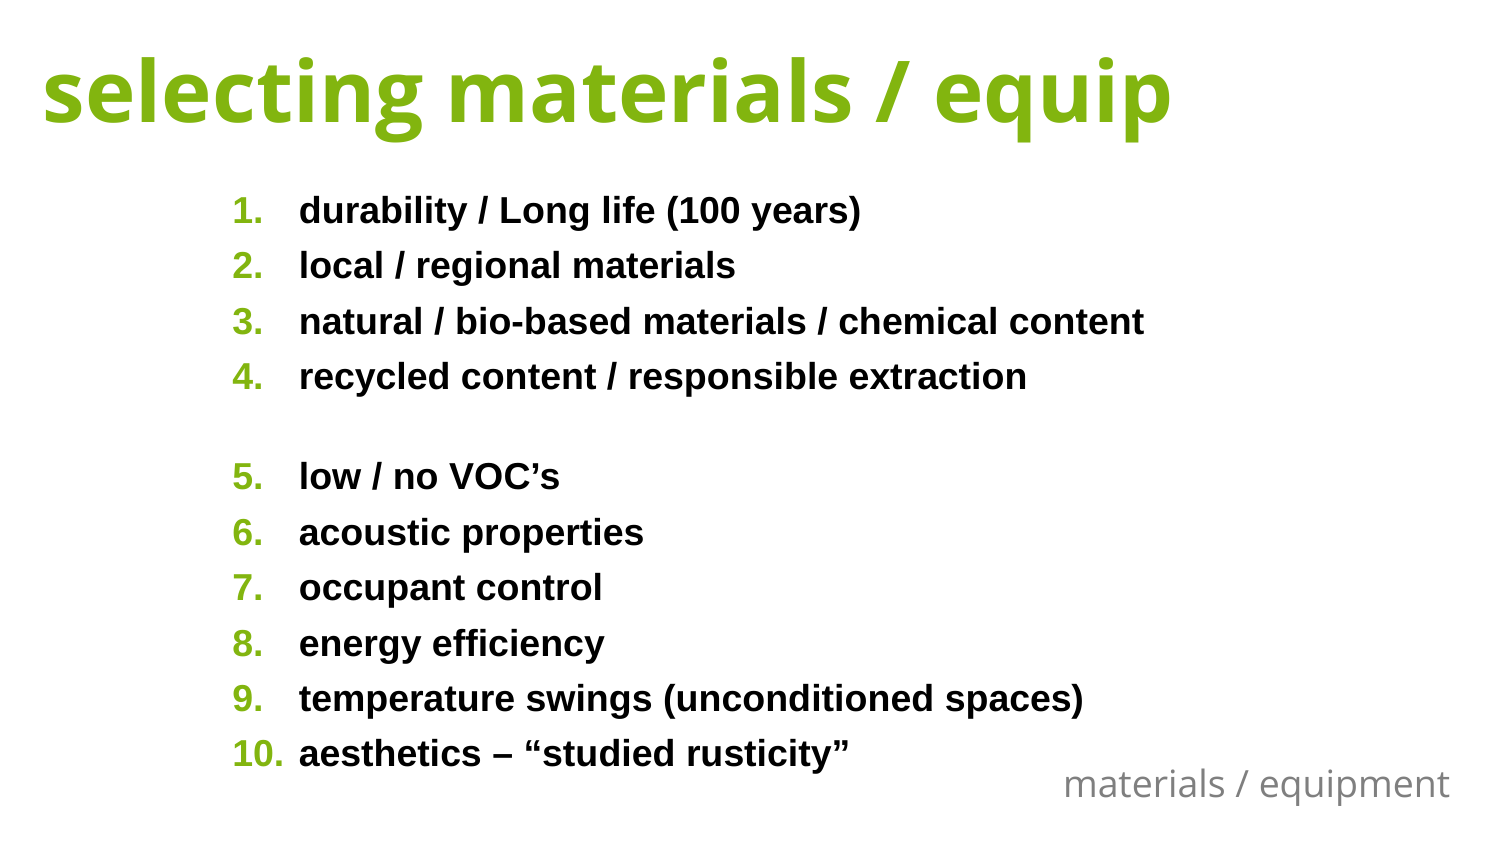

selecting materials / equip
 durability / Long life (100 years)
 local / regional materials
 natural / bio-based materials / chemical content
 recycled content / responsible extraction
 low / no VOC’s
 acoustic properties
 occupant control
 energy efficiency
 temperature swings (unconditioned spaces)
 aesthetics – “studied rusticity”
materials / equipment